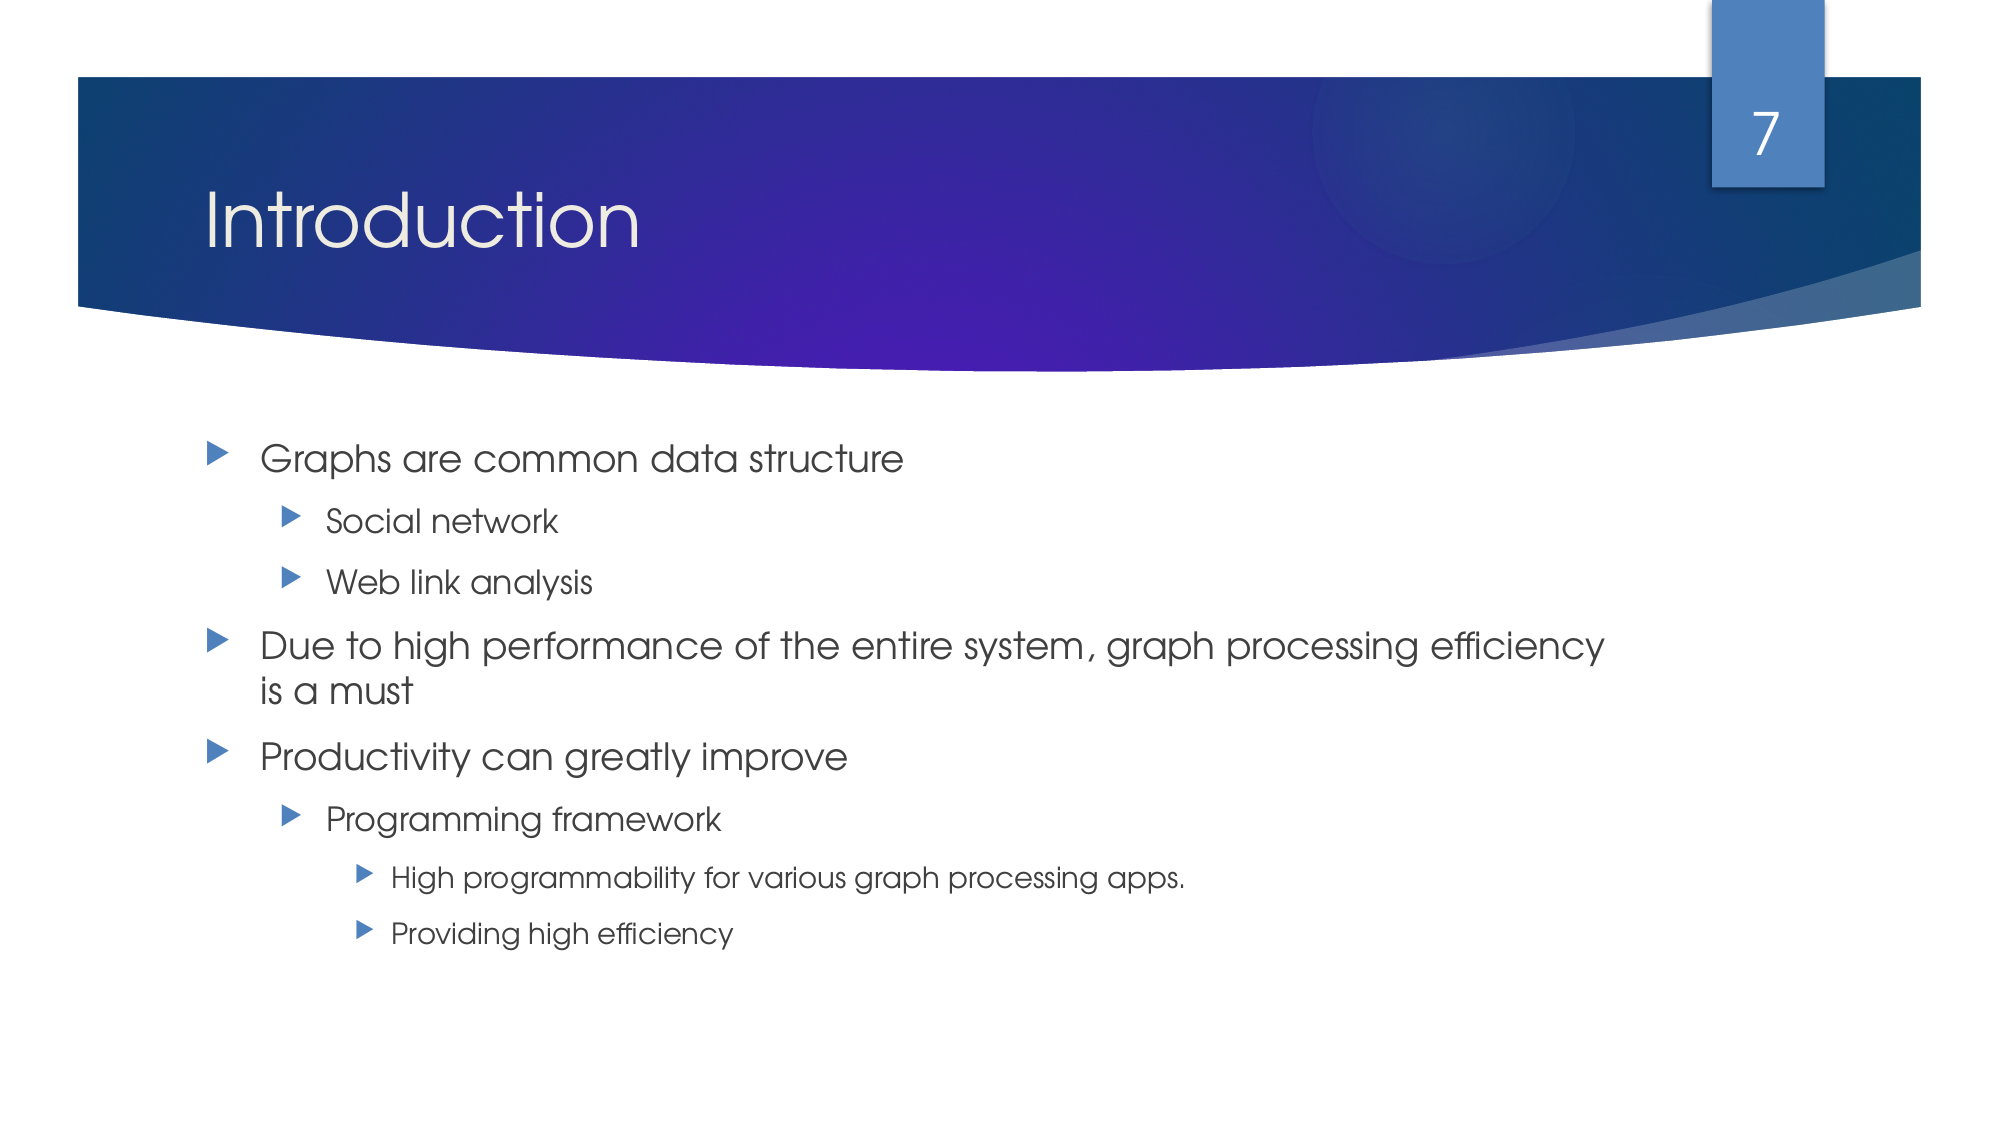

7
# Introduction
Graphs are common data structure
Social network
Web link analysis
Due to high performance of the entire system, graph processing efficiency is a must
Productivity can greatly improve
Programming framework
High programmability for various graph processing apps.
Providing high efficiency